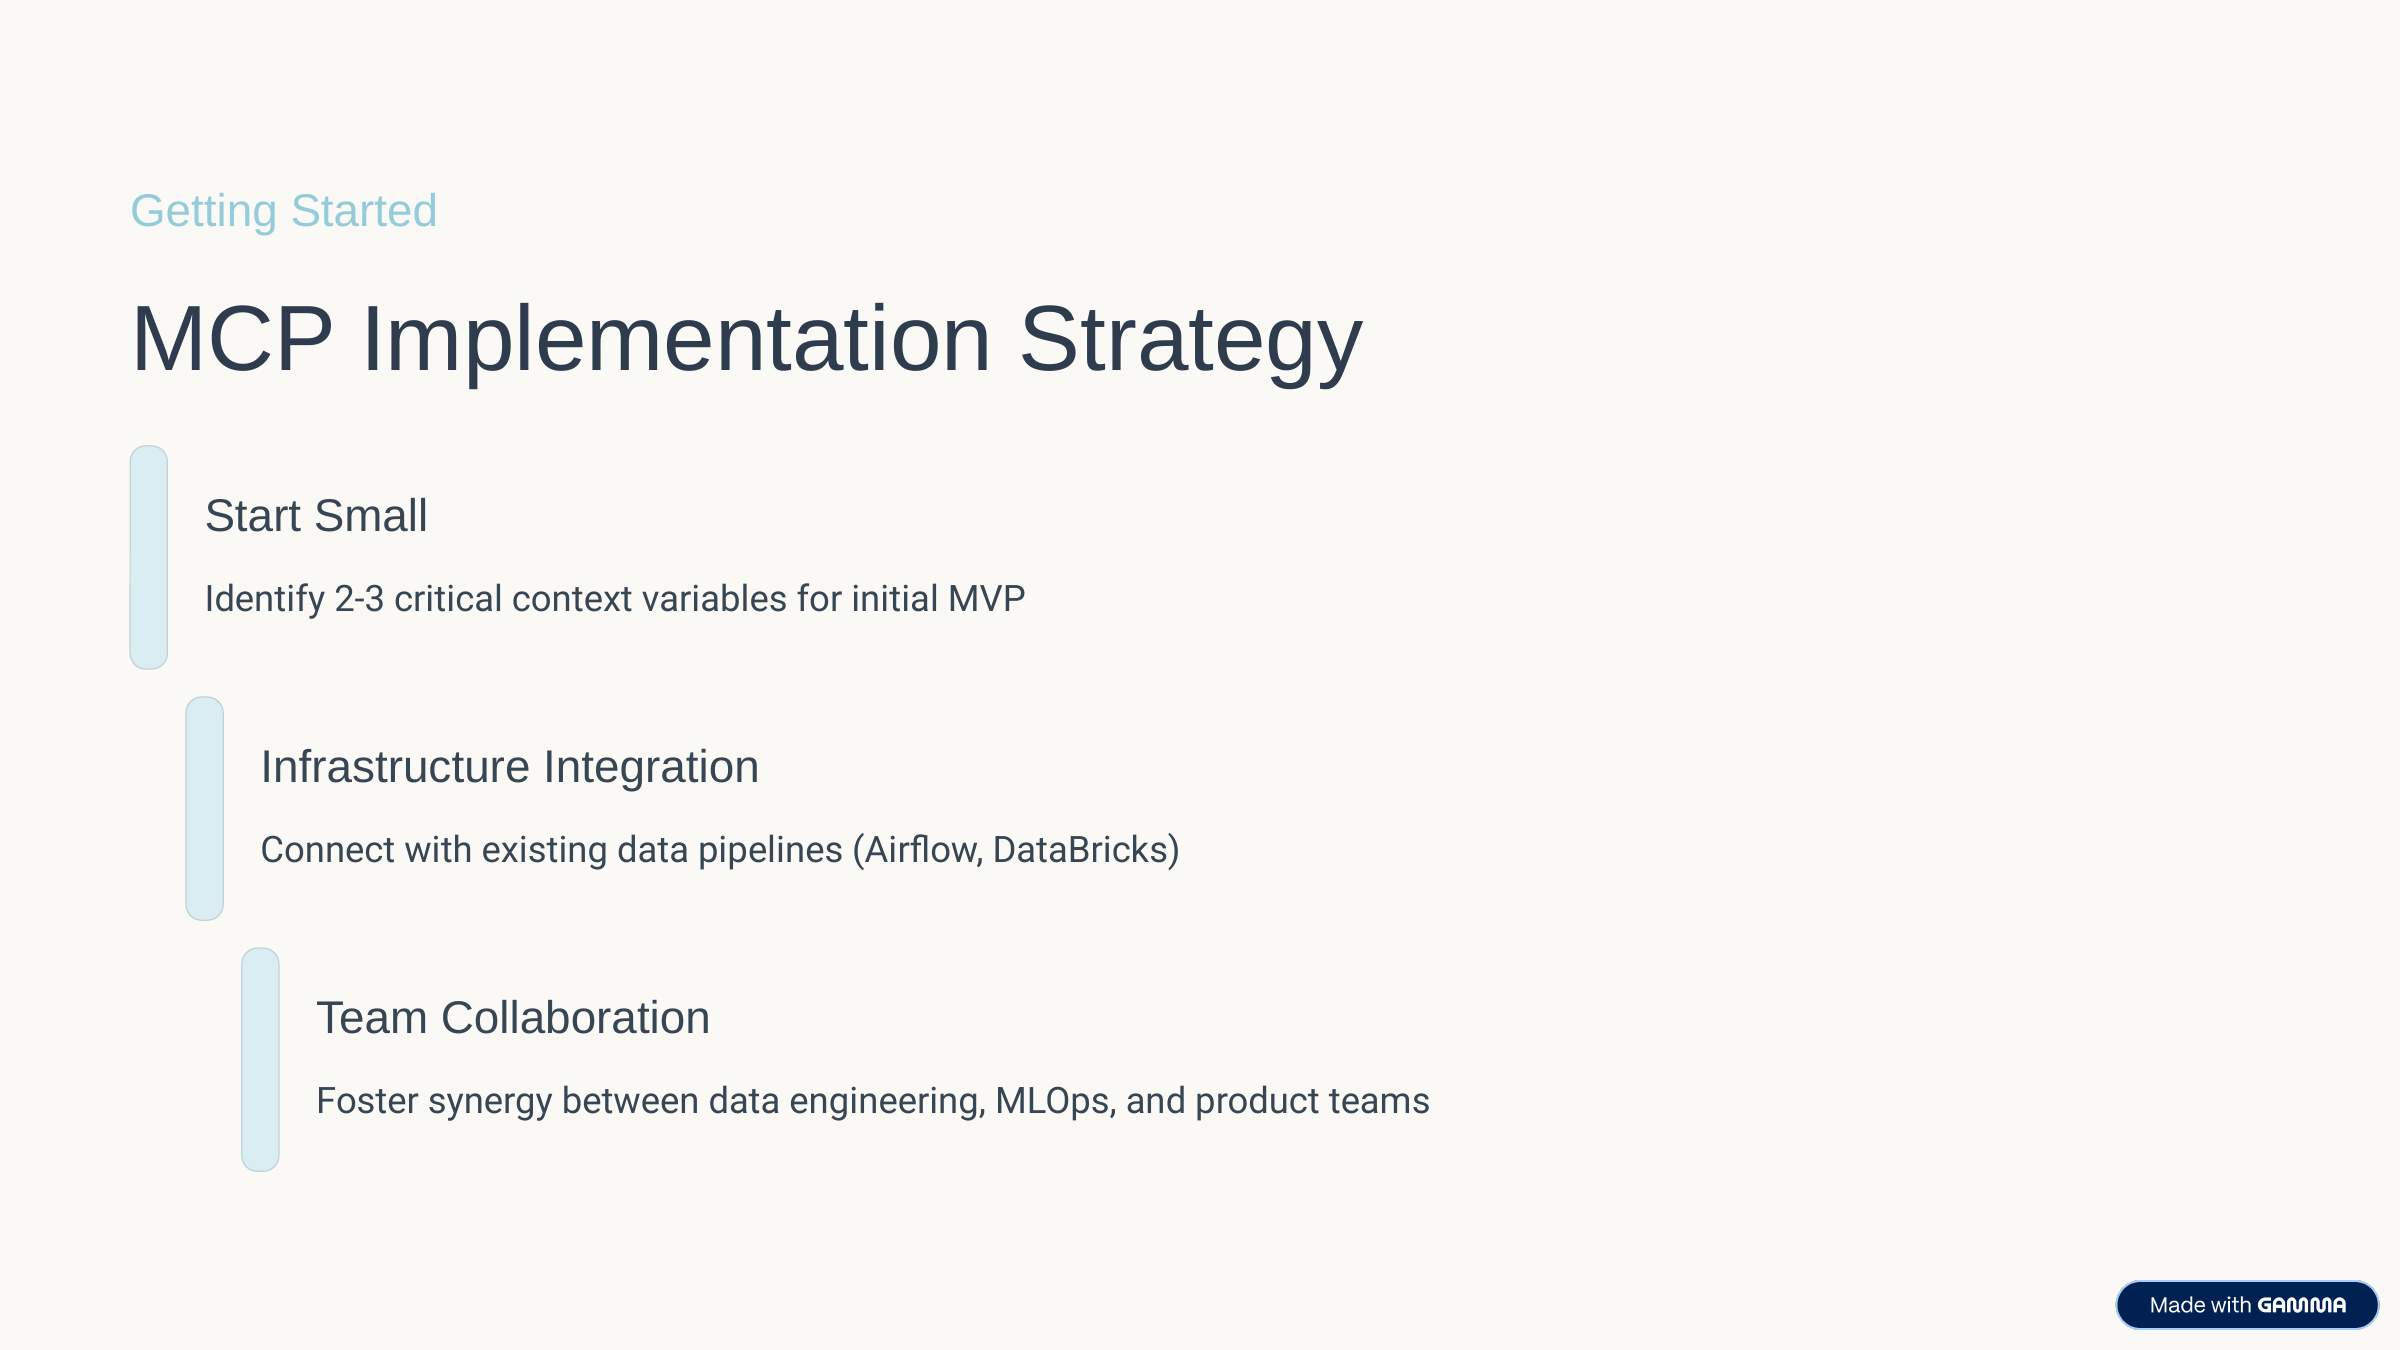

Getting Started
MCP Implementation Strategy

Start Small
Identify 2-3 critical context variables for initial MVP

Infrastructure Integration
Connect with existing data pipelines (Airflow, DataBricks)

Team Collaboration
Foster synergy between data engineering, MLOps, and product teams